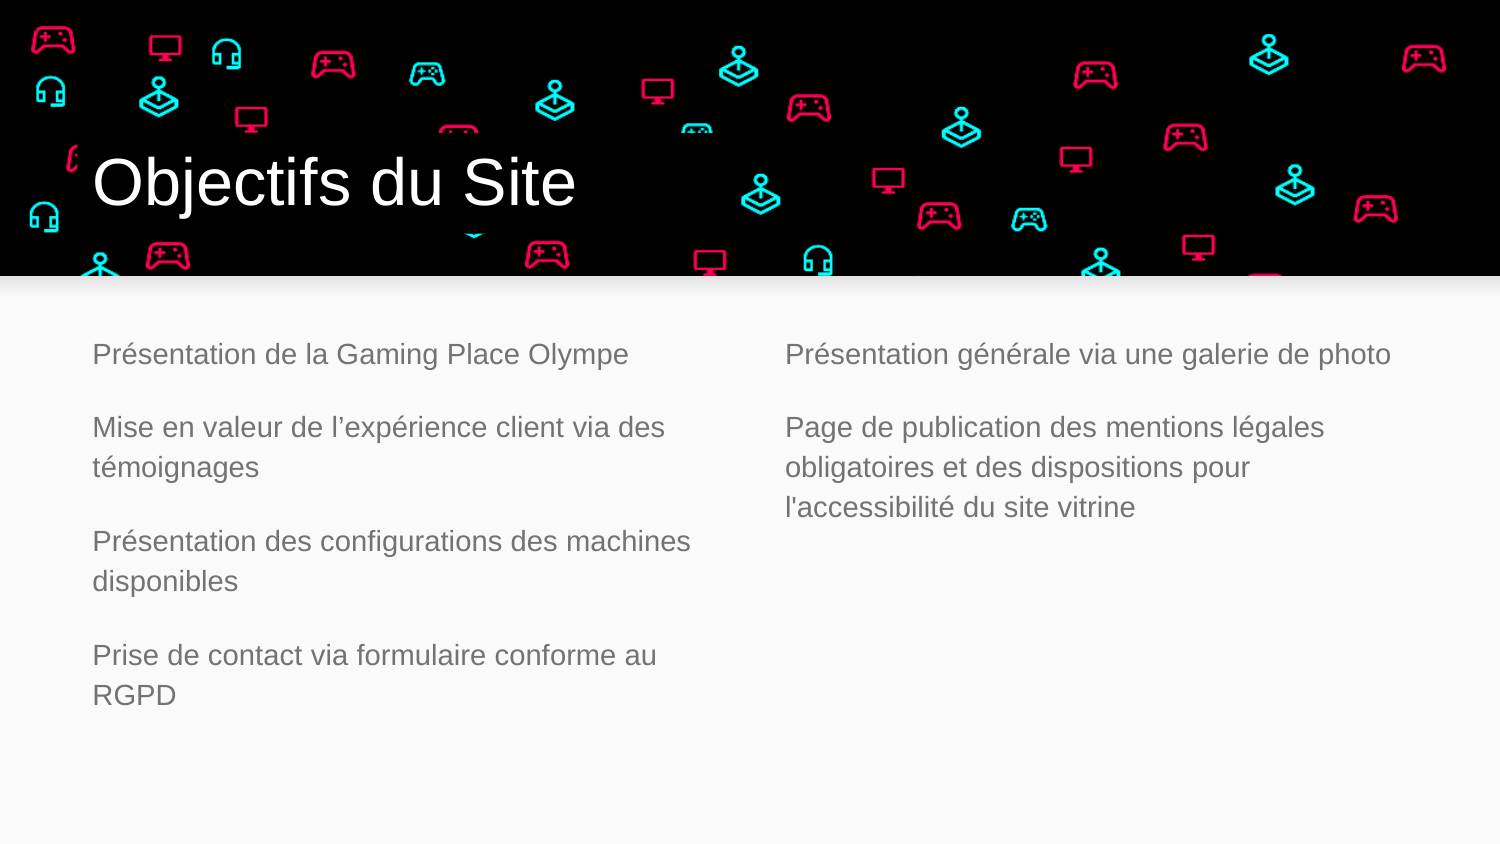

# Objectifs du Site
Présentation de la Gaming Place Olympe
Mise en valeur de l’expérience client via des témoignages
Présentation des configurations des machines disponibles
Prise de contact via formulaire conforme au RGPD
Présentation générale via une galerie de photo
Page de publication des mentions légales obligatoires et des dispositions pour l'accessibilité du site vitrine